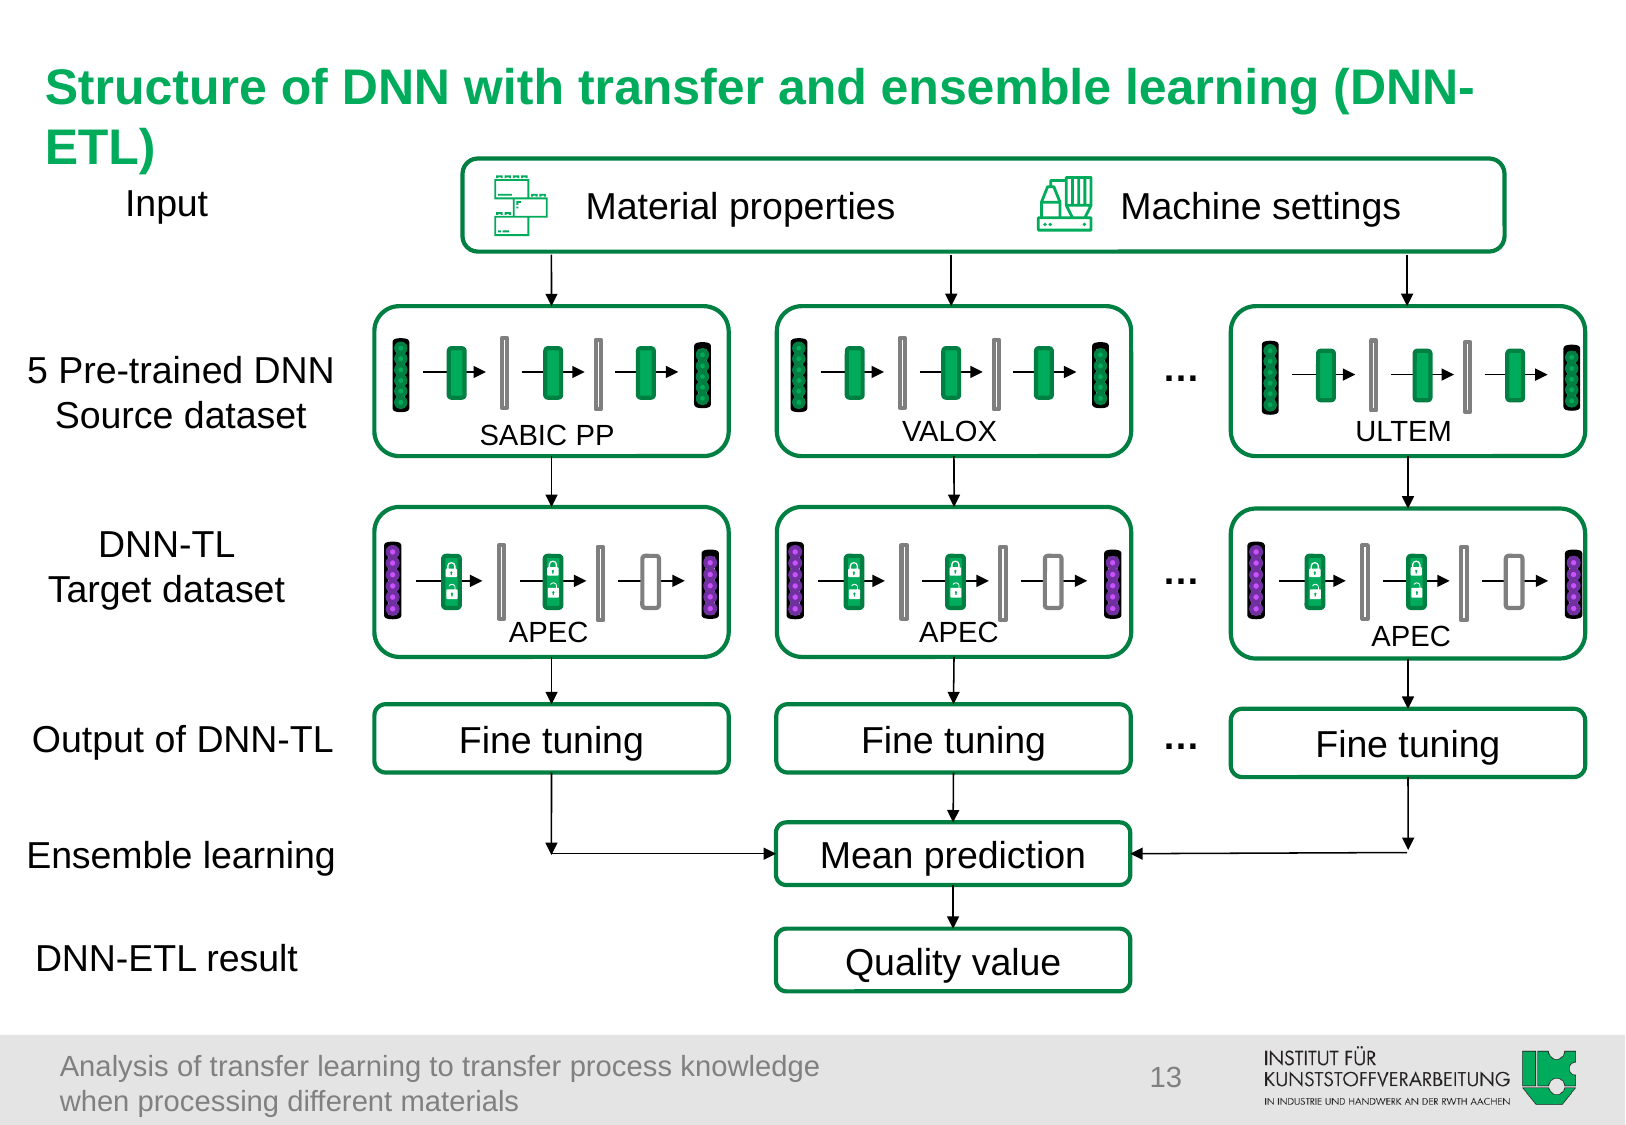

# Structure of DNN with transfer and ensemble learning (DNN-ETL)

Input
Material properties
Machine settings

…

5 Pre-trained DNN
Source dataset

ULTEM
VALOX
SABIC PP

DNN-TL
Target dataset
…

APEC
APEC
APEC
Fine tuning
Fine tuning
…
Output of DNN-TL
Fine tuning
Mean prediction
Ensemble learning
DNN-ETL result
Quality value
13